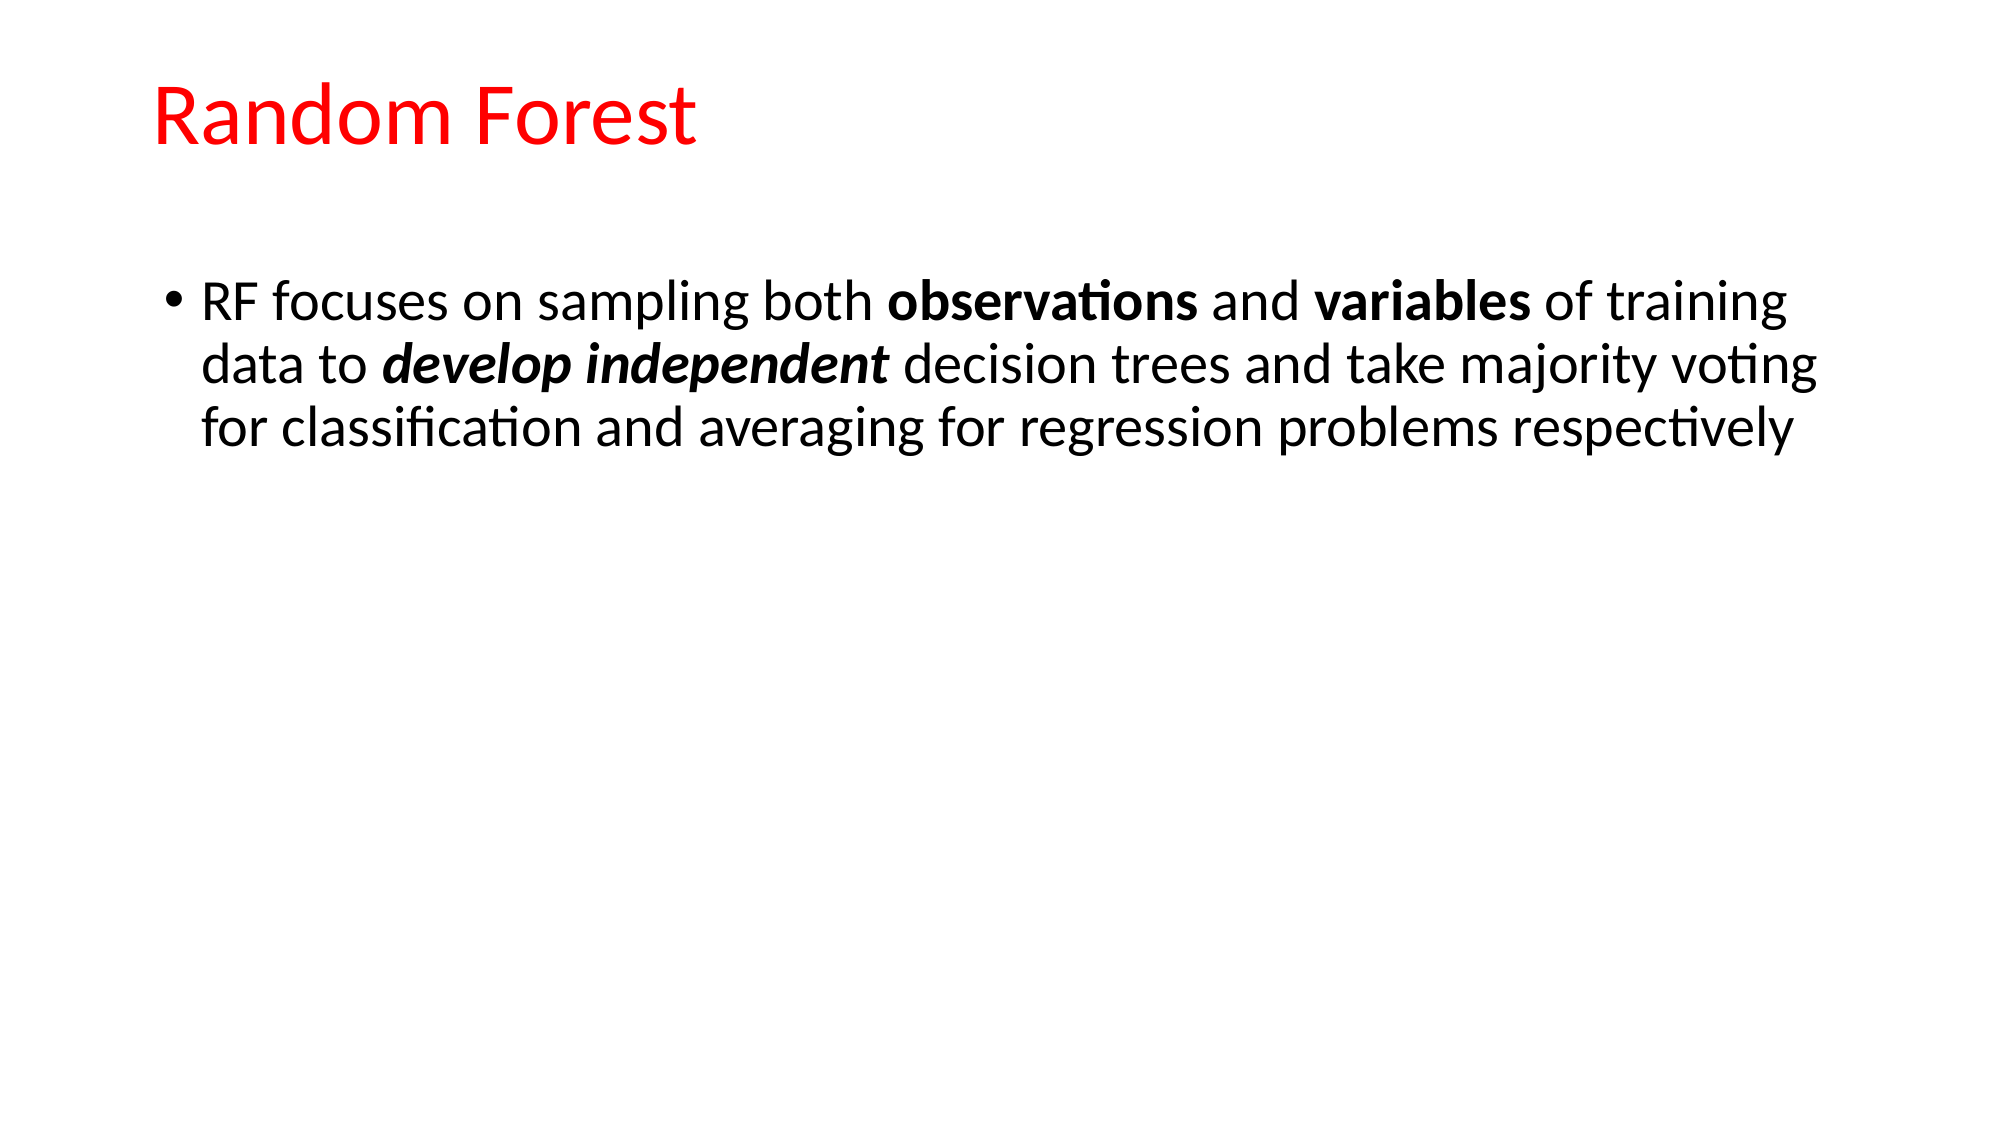

# Random Forest
RF focuses on sampling both observations and variables of training data to develop independent decision trees and take majority voting for classification and averaging for regression problems respectively